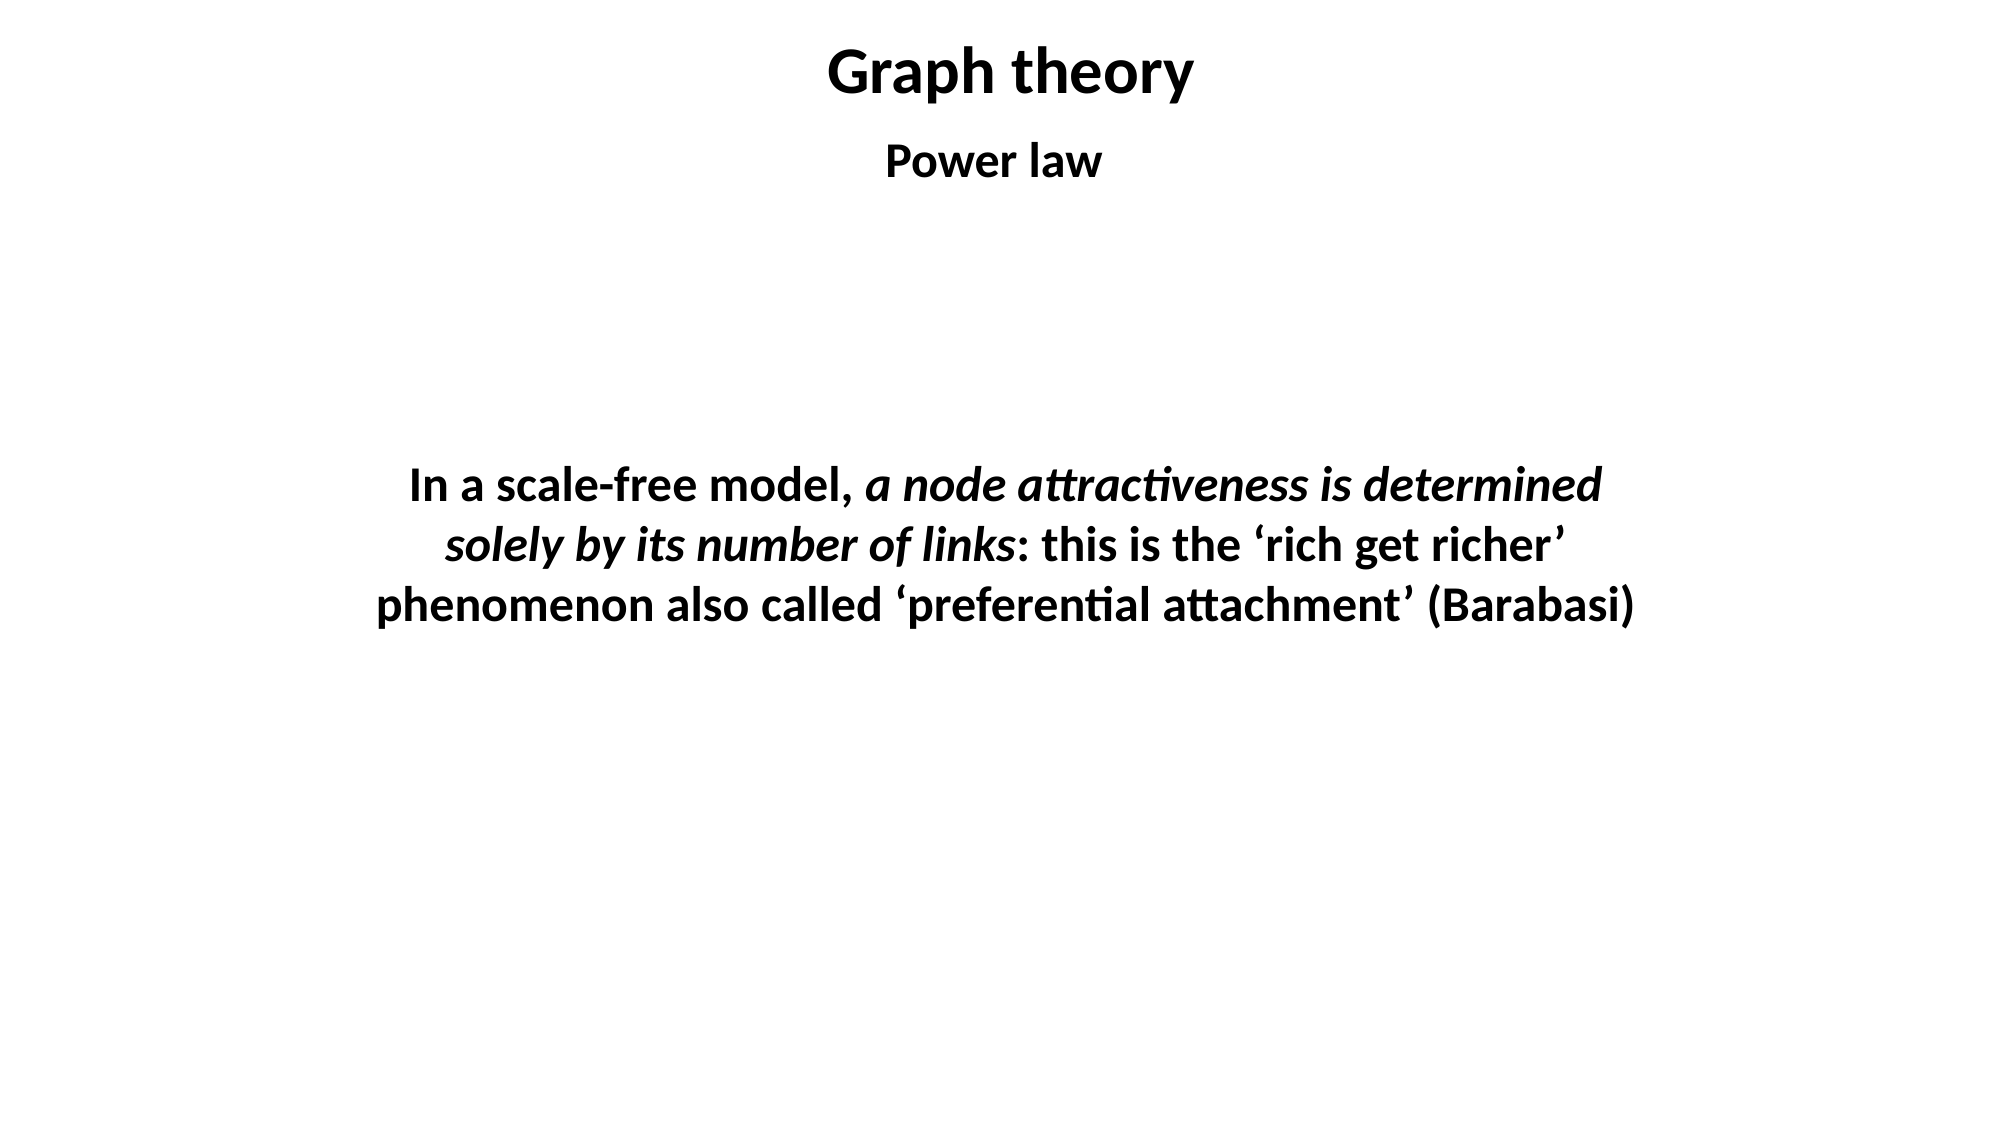

Graph theory
Power law
In a scale-free model, a node attractiveness is determined solely by its number of links: this is the ‘rich get richer’ phenomenon also called ‘preferential attachment’ (Barabasi)